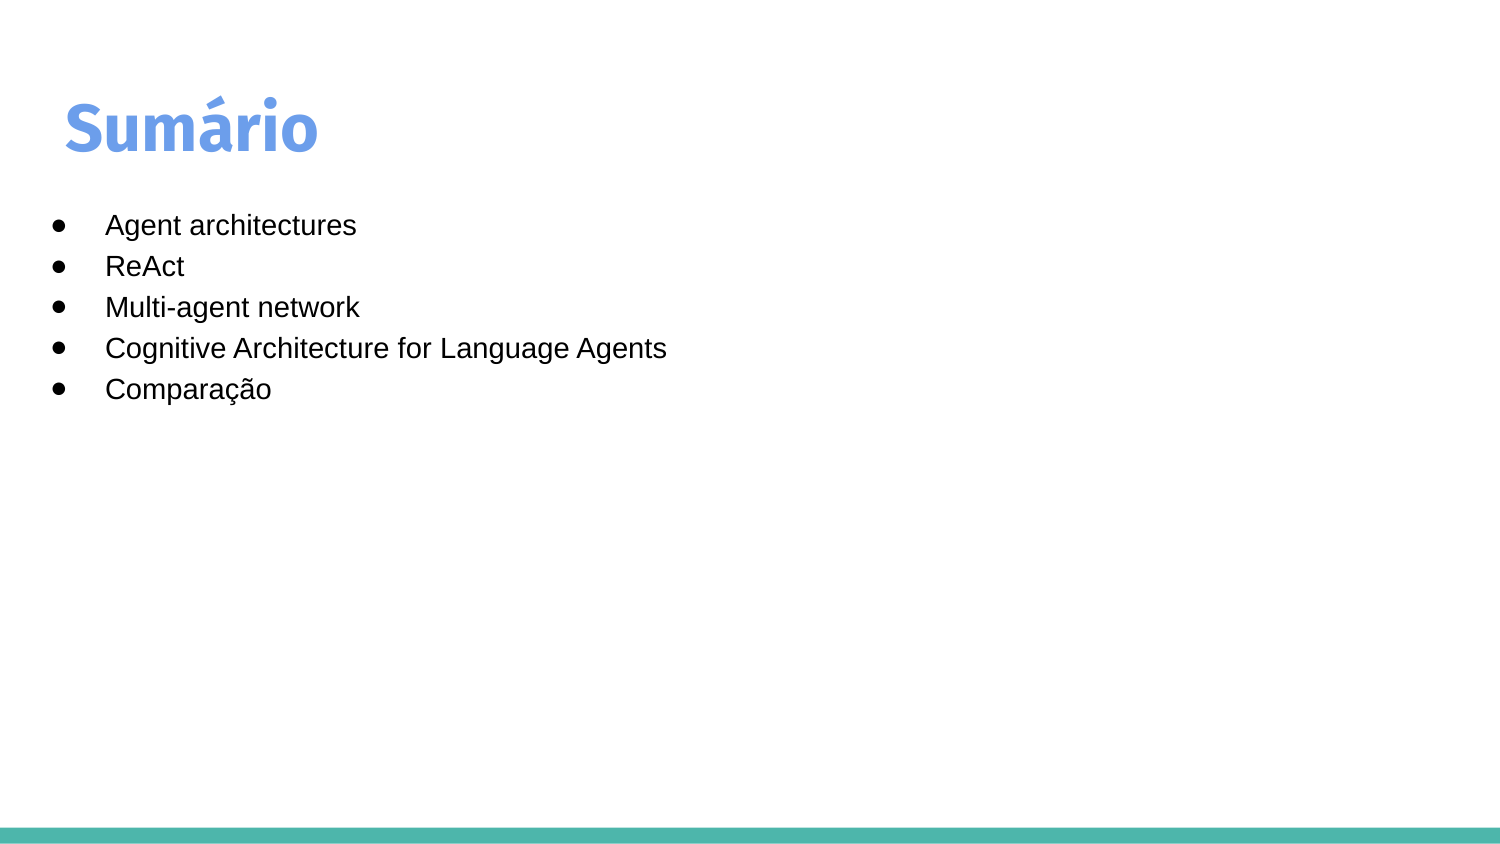

# Sumário
Agent architectures
ReAct
Multi-agent network
Cognitive Architecture for Language Agents
Comparação